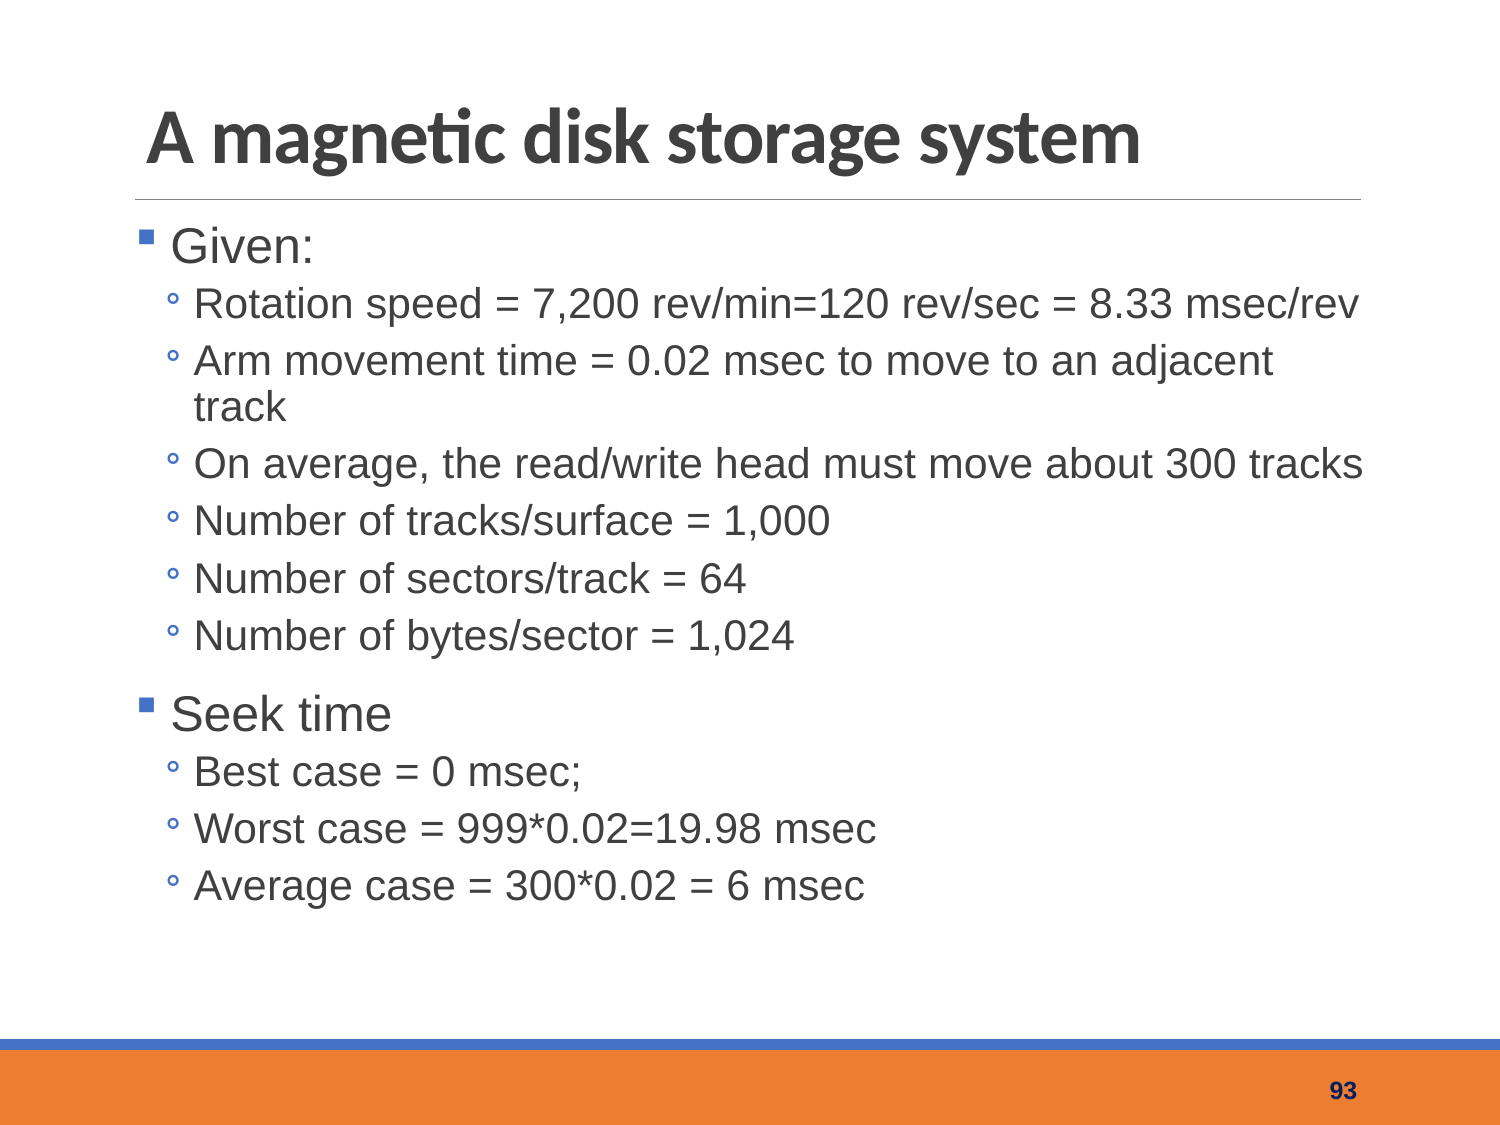

# A magnetic disk storage system
Given:
Rotation speed = 7,200 rev/min=120 rev/sec = 8.33 msec/rev
Arm movement time = 0.02 msec to move to an adjacent track
On average, the read/write head must move about 300 tracks
Number of tracks/surface = 1,000
Number of sectors/track = 64
Number of bytes/sector = 1,024
Seek time
Best case = 0 msec;
Worst case = 999*0.02=19.98 msec
Average case = 300*0.02 = 6 msec
93